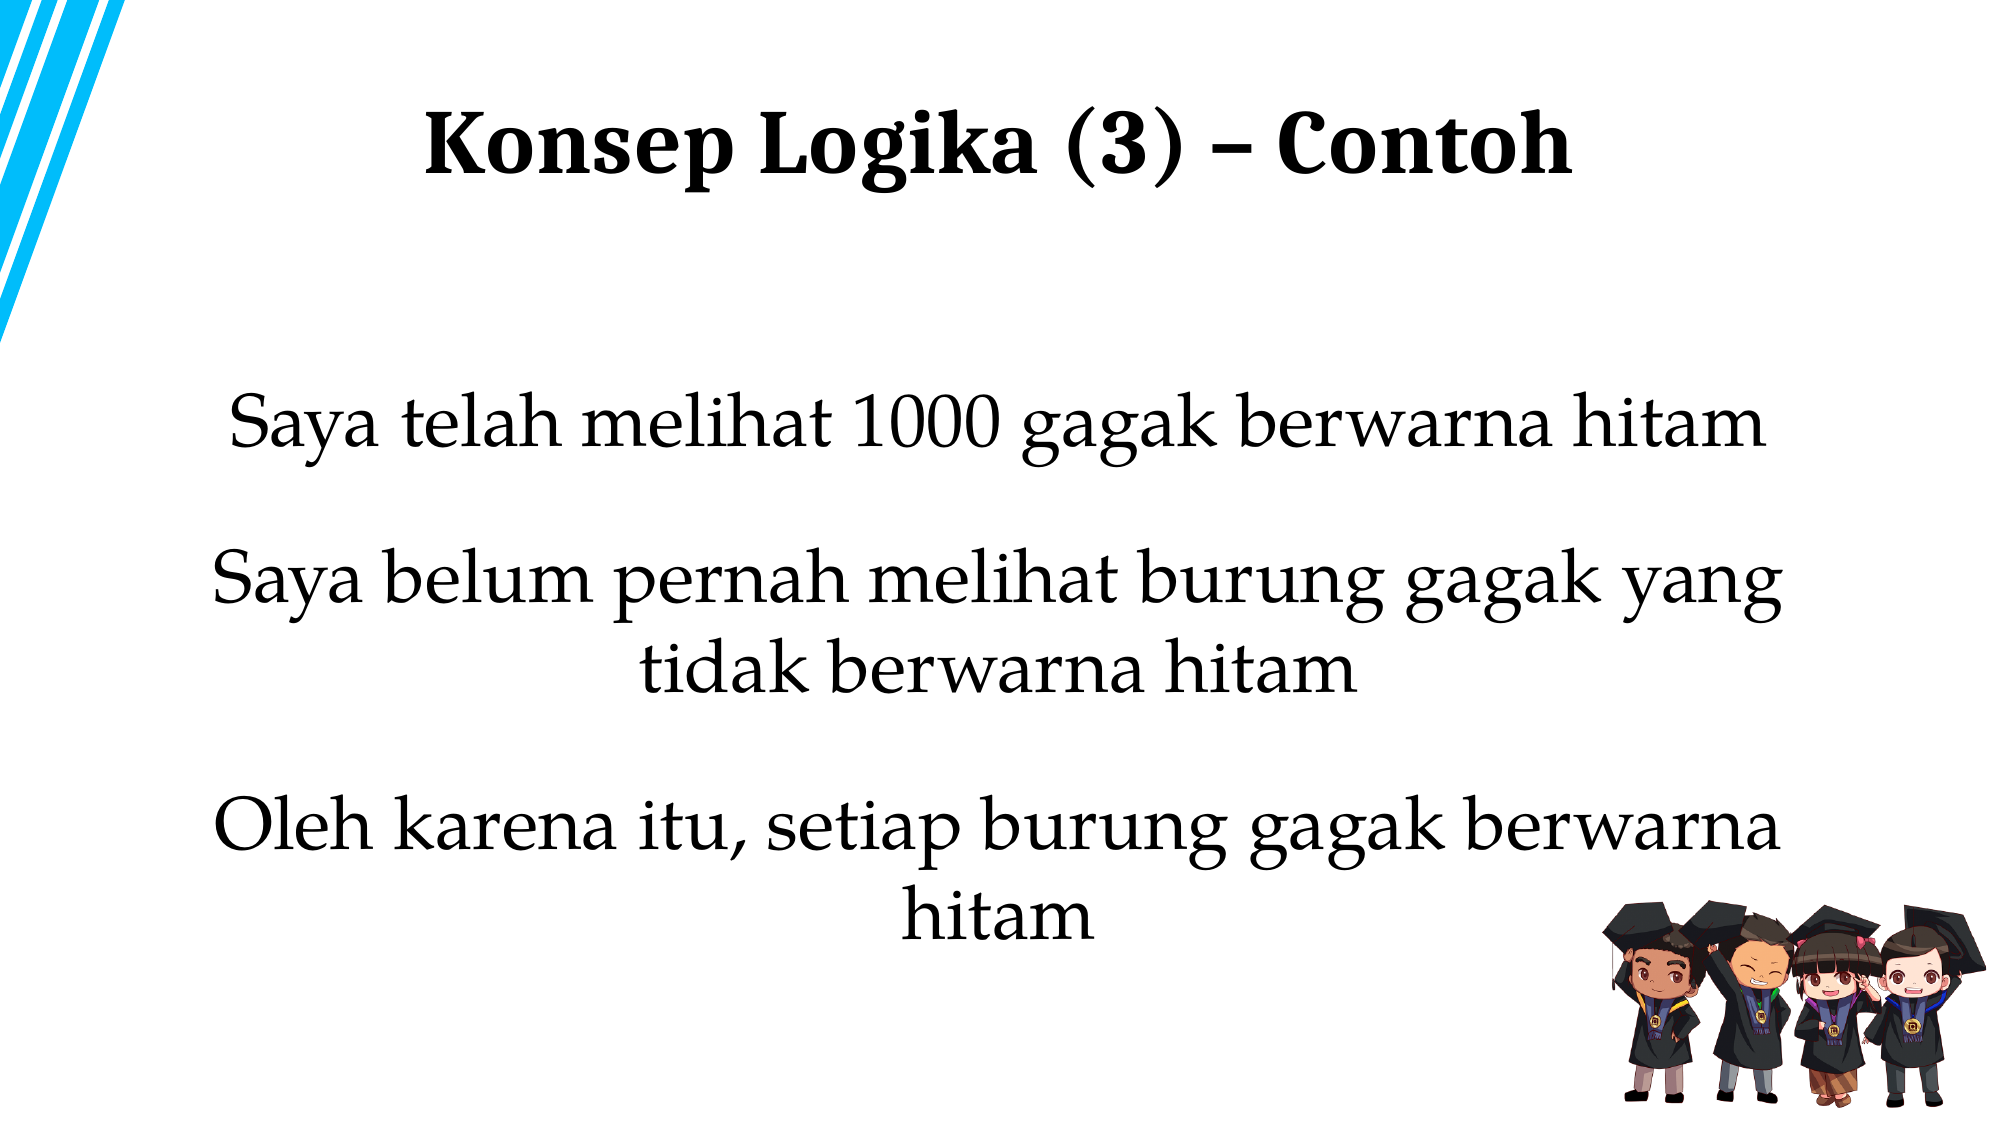

# Konsep Logika (3) – Contoh

Saya telah melihat 1000 gagak berwarna hitam

Saya belum pernah melihat burung gagak yang tidak berwarna hitam

Oleh karena itu, setiap burung gagak berwarna hitam